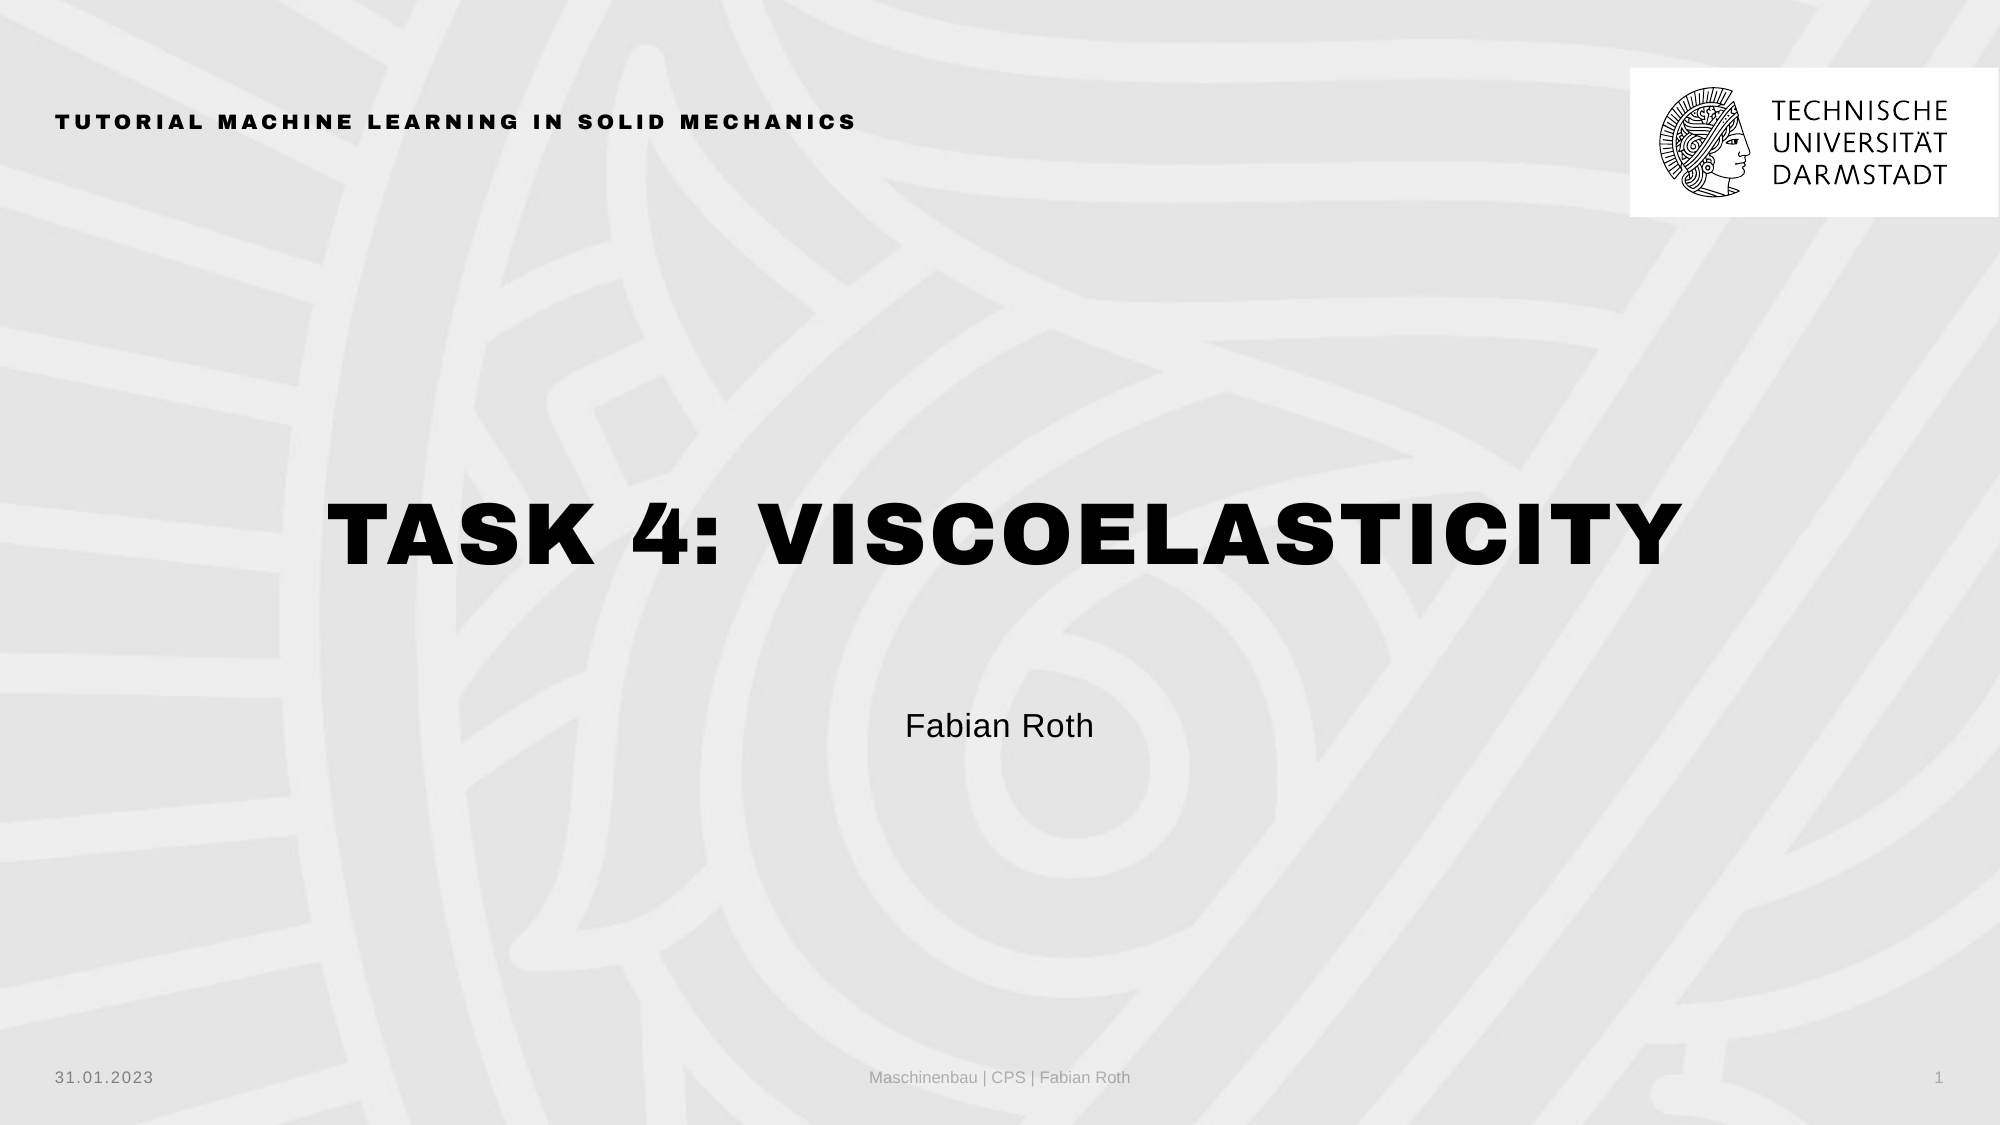

# Tutorial Machine Learning in Solid Mechanics
Task 4: Viscoelasticity
Fabian Roth
31.01.2023
Maschinenbau | CPS | Fabian Roth
1